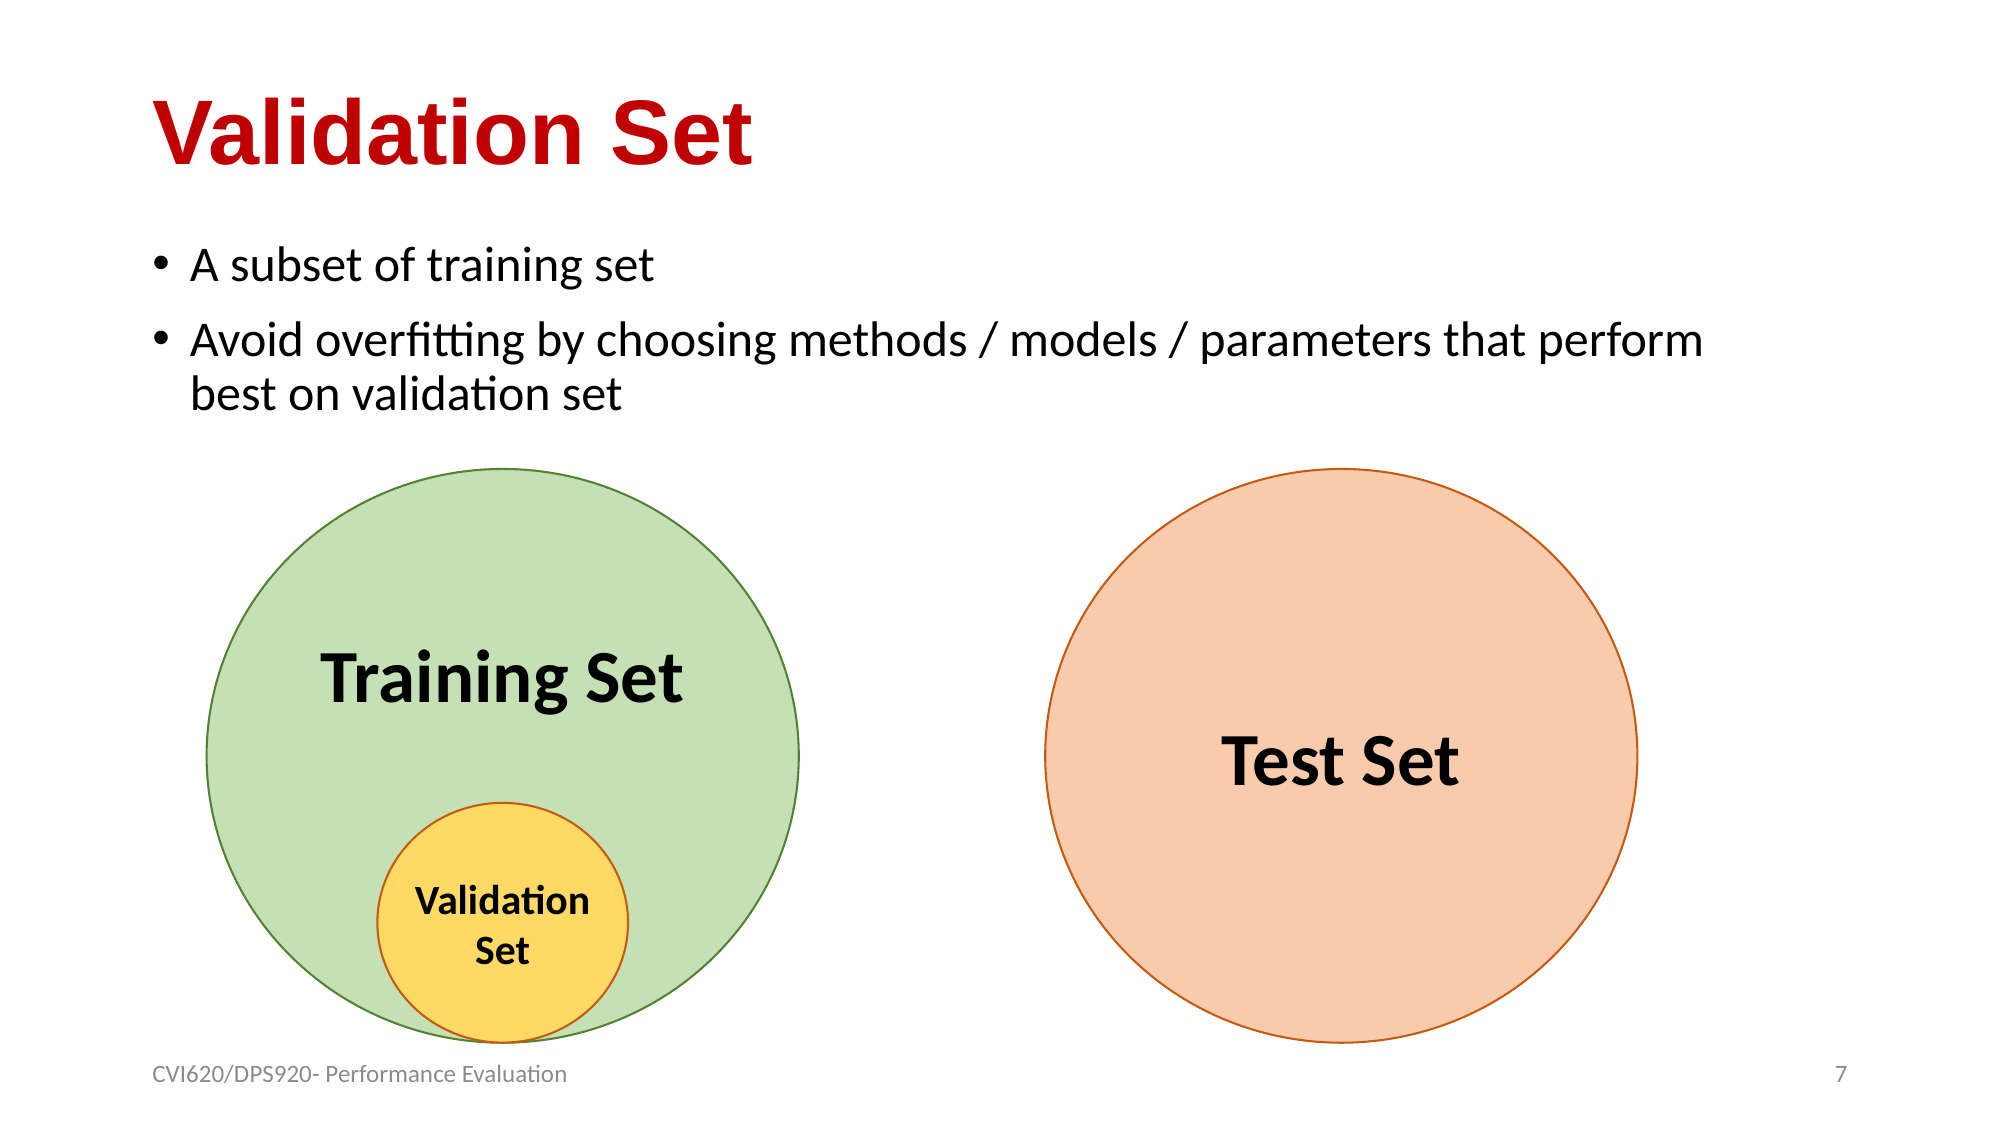

# Validation Set
A subset of training set
Avoid overfitting by choosing methods / models / parameters that perform best on validation set
Training Set
Test Set
Validation Set
CVI620/DPS920- Performance Evaluation
7